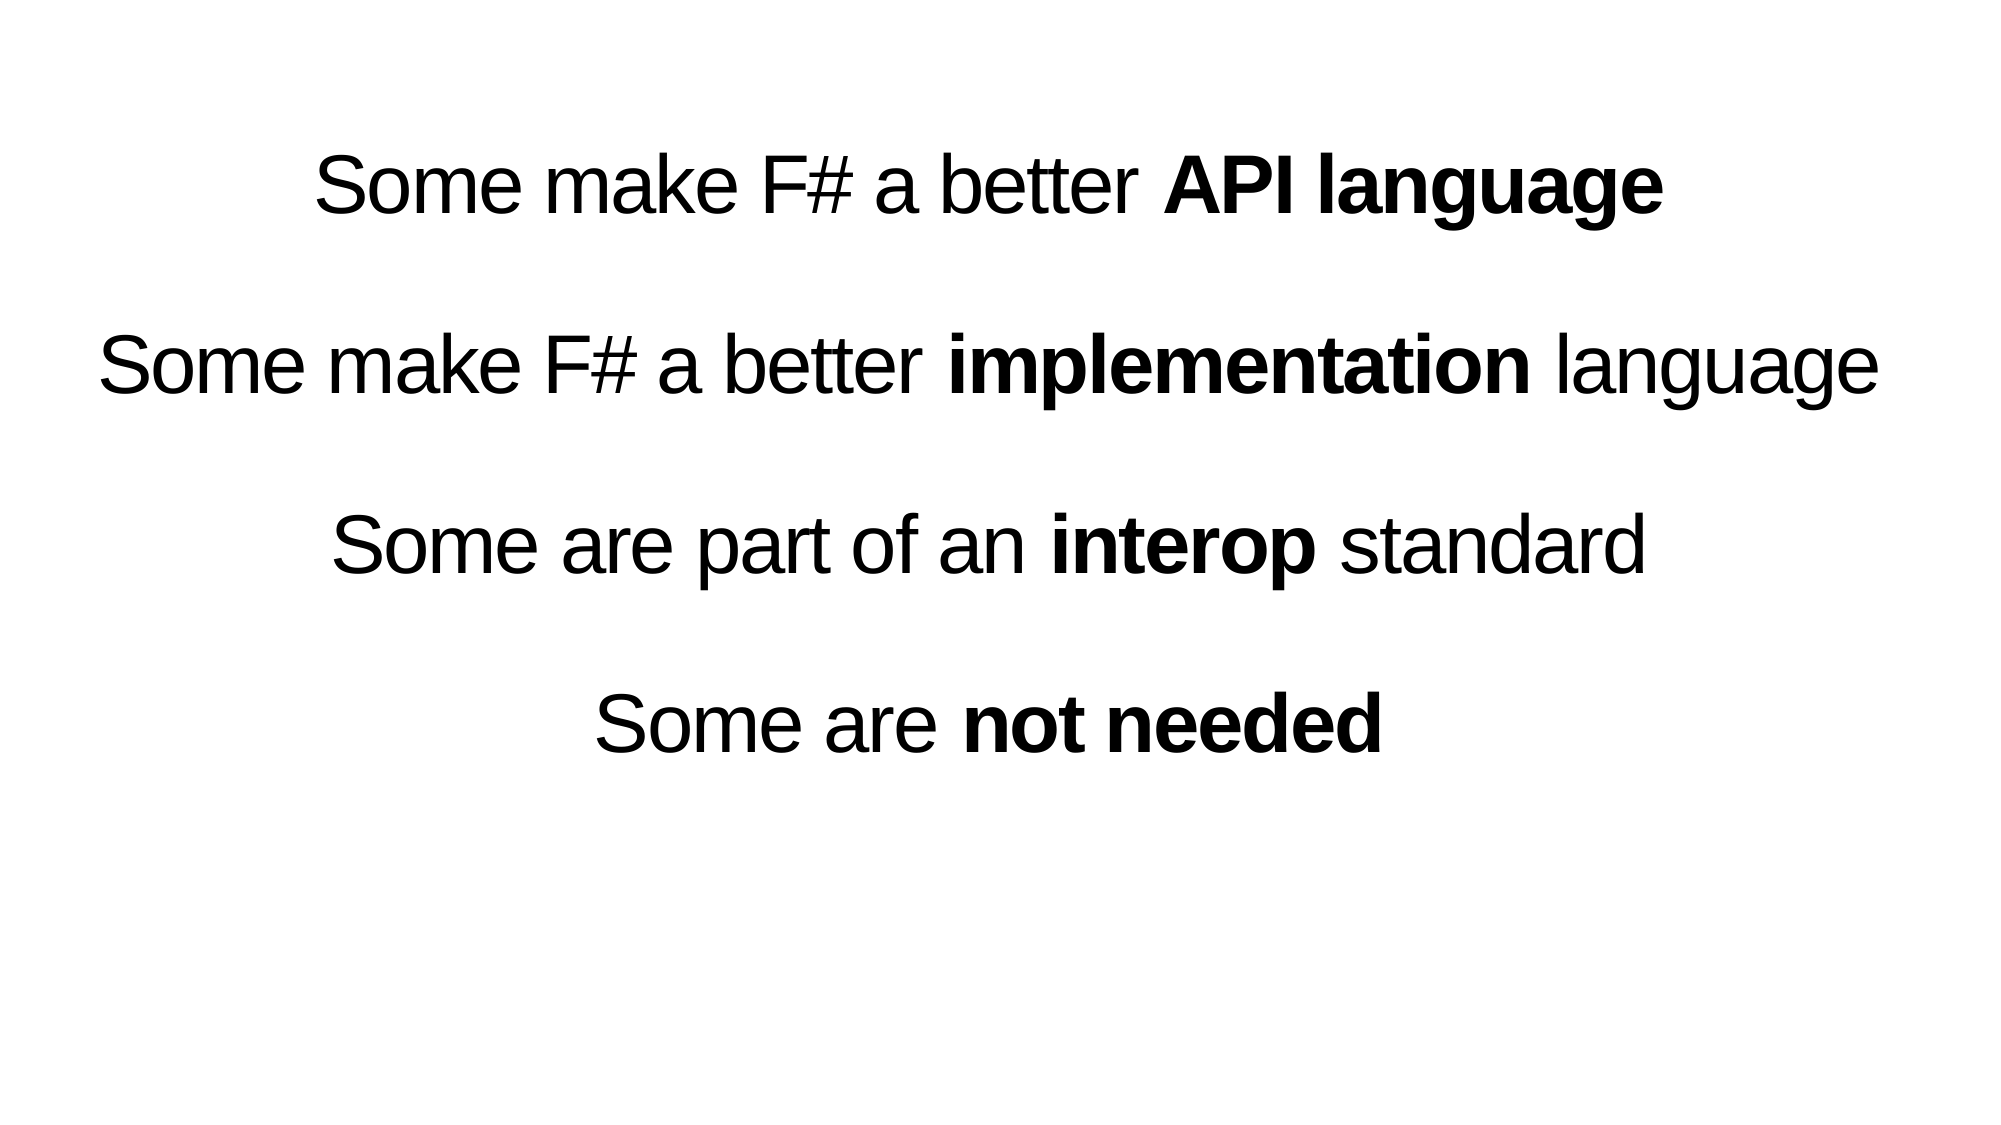

# Some make F# a better API language Some make F# a better implementation language Some are part of an interop standard Some are not needed